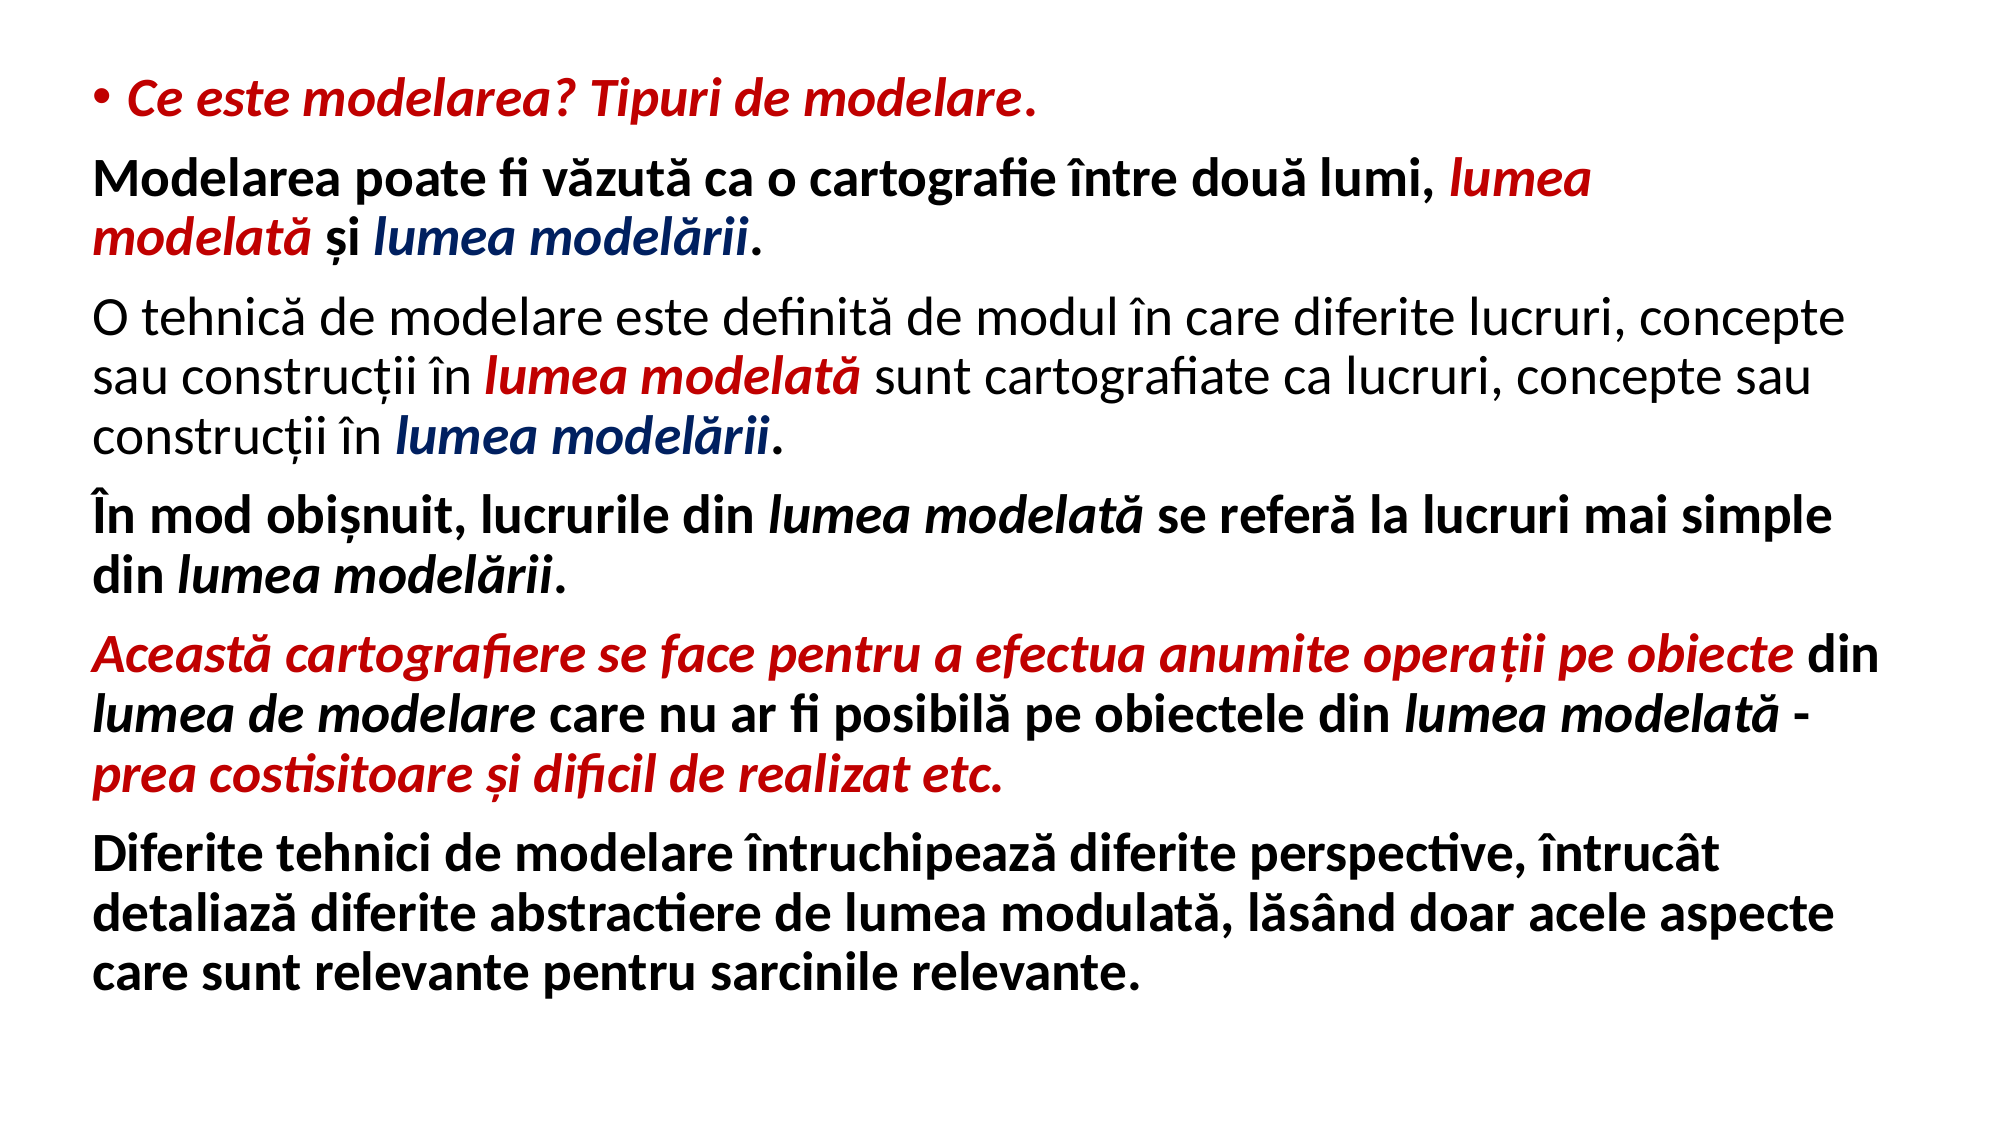

Ce este modelarea? Tipuri de modelare.
Modelarea poate fi văzută ca o cartografie între două lumi, lumea
modelată şi lumea modelării.
O tehnică de modelare este definită de modul în care diferite lucruri, concepte sau construcţii în lumea modelată sunt cartografiate ca lucruri, concepte sau construcţii în lumea modelării.
În mod obişnuit, lucrurile din lumea modelată se referă la lucruri mai simple din lumea modelării.
Această cartografiere se face pentru a efectua anumite operaţii pe obiecte din lumea de modelare care nu ar fi posibilă pe obiectele din lumea modelată - prea costisitoare şi dificil de realizat etc.
Diferite tehnici de modelare întruchipează diferite perspective, întrucât detaliază diferite abstractiere de lumea modulată, lăsând doar acele aspecte care sunt relevante pentru sarcinile relevante.